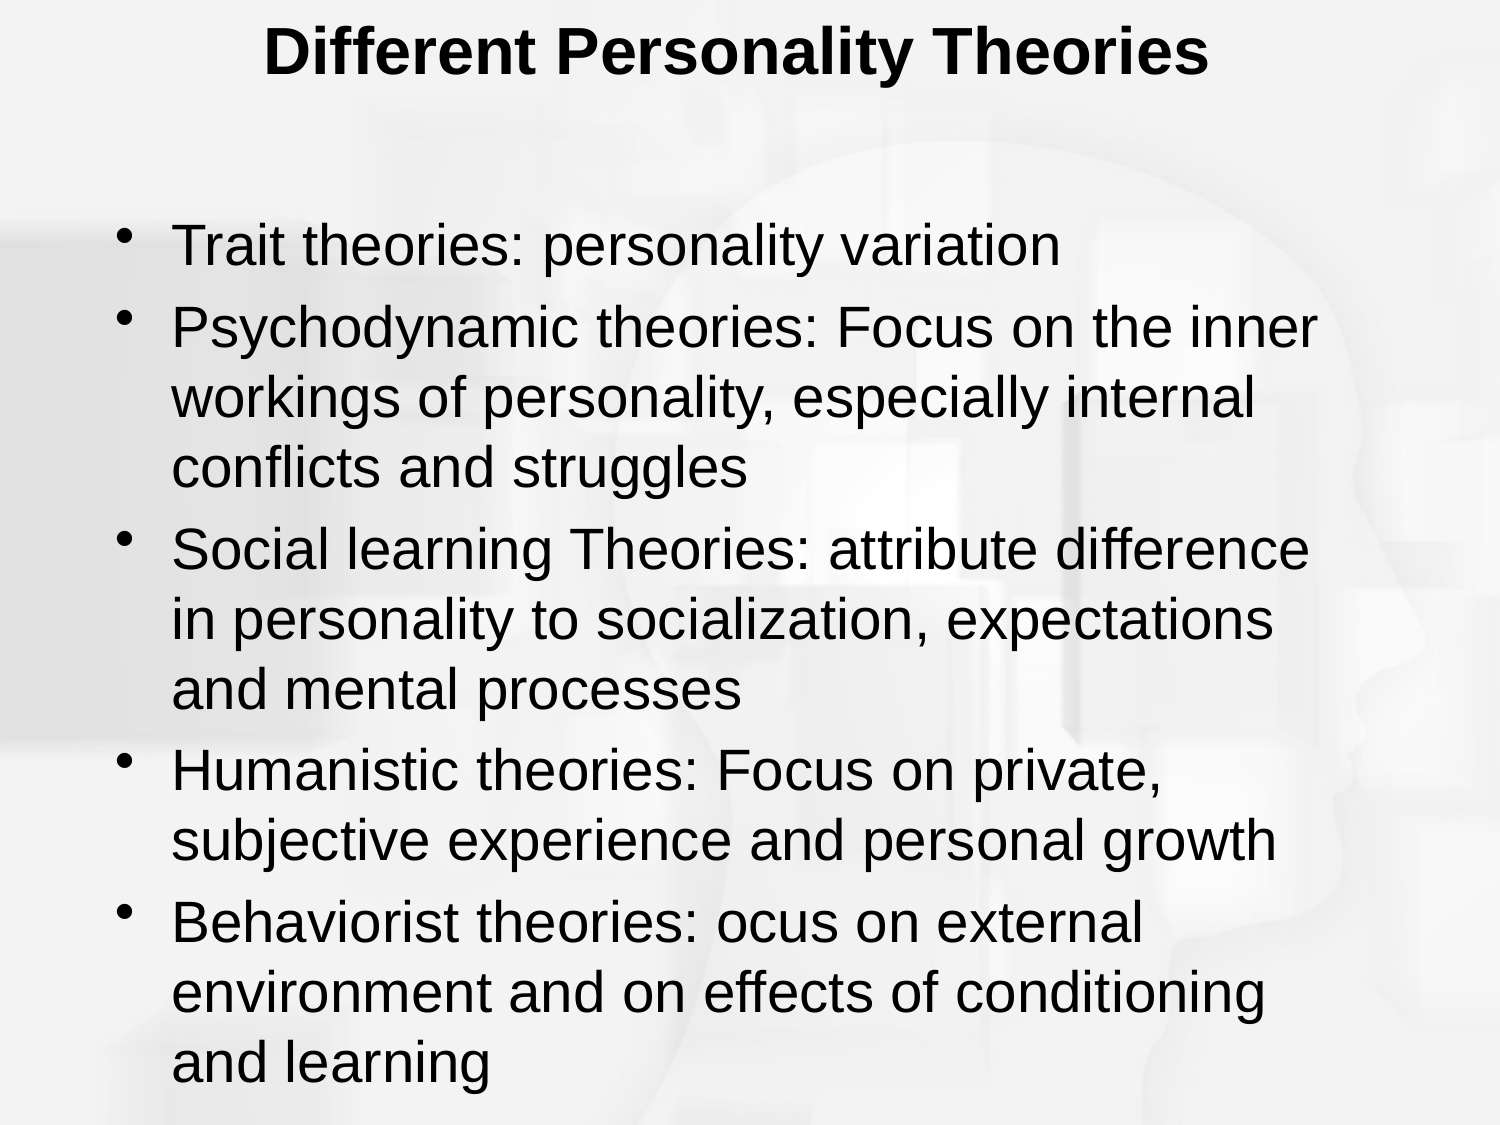

# Different Personality Theories
Trait theories: personality variation
Psychodynamic theories: Focus on the inner workings of personality, especially internal conflicts and struggles
Social learning Theories: attribute difference in personality to socialization, expectations and mental processes
Humanistic theories: Focus on private, subjective experience and personal growth
Behaviorist theories: ocus on external environment and on effects of conditioning and learning